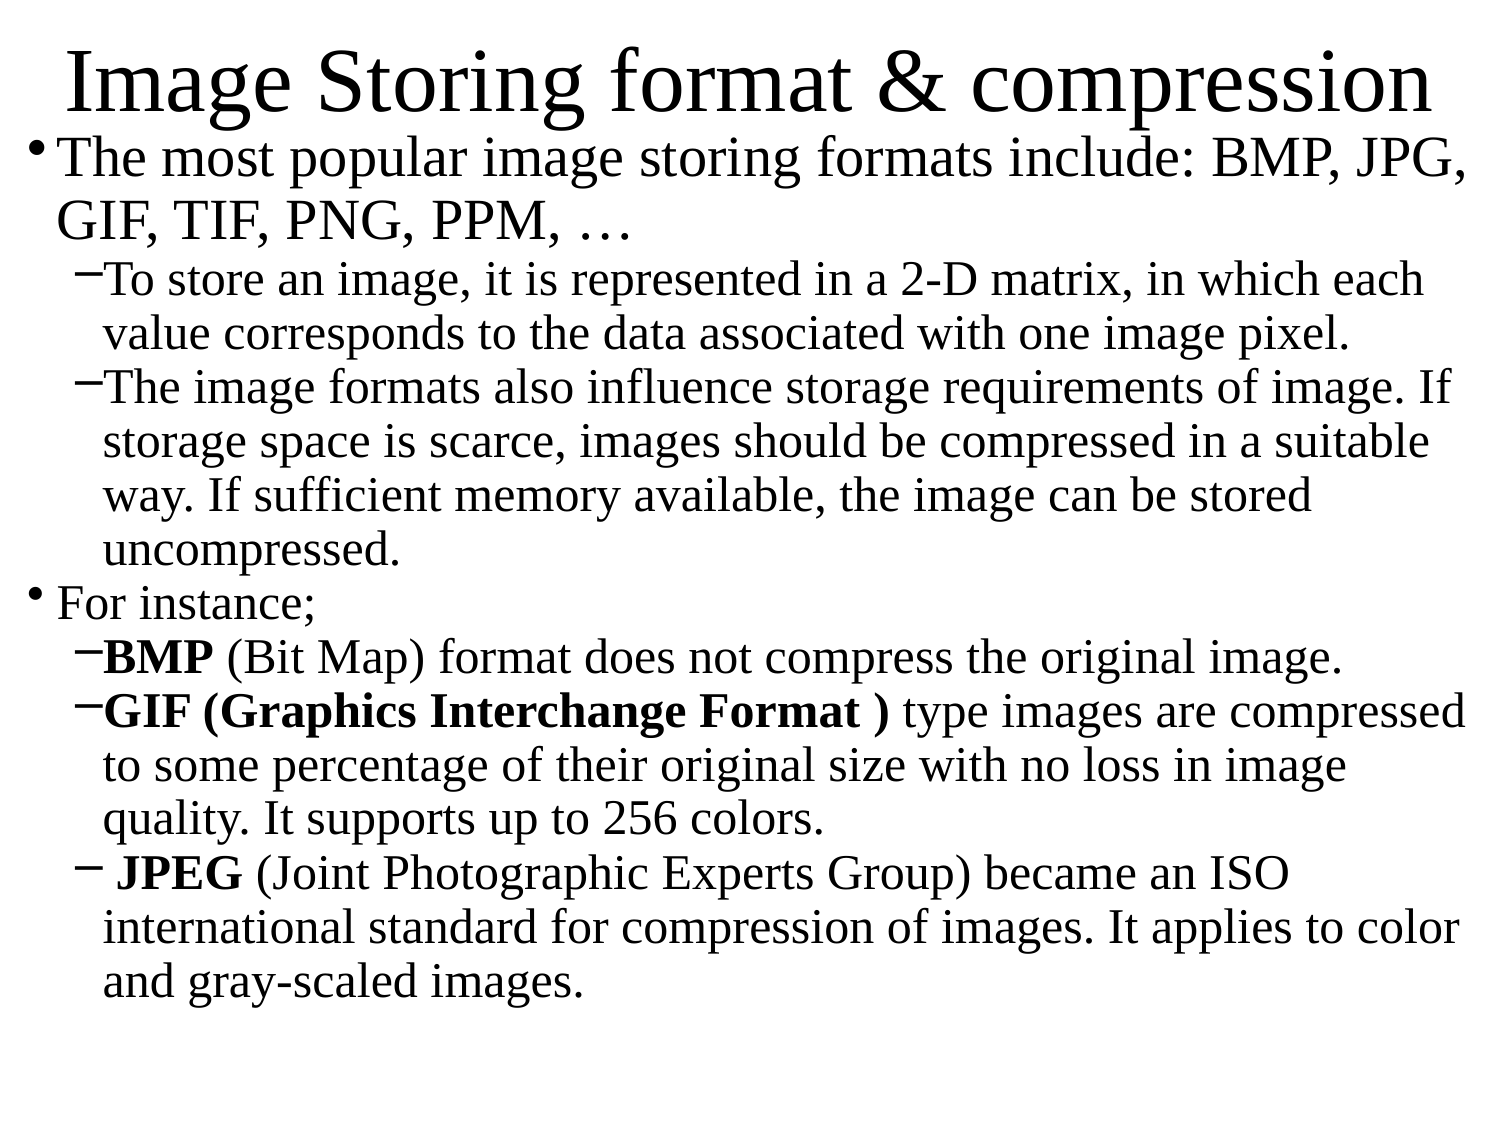

# Image Storing format & compression
The most popular image storing formats include: BMP, JPG, GIF, TIF, PNG, PPM, …
To store an image, it is represented in a 2-D matrix, in which each value corresponds to the data associated with one image pixel.
The image formats also influence storage requirements of image. If storage space is scarce, images should be compressed in a suitable way. If sufficient memory available, the image can be stored uncompressed.
For instance;
BMP (Bit Map) format does not compress the original image.
GIF (Graphics Interchange Format ) type images are compressed to some percentage of their original size with no loss in image quality. It supports up to 256 colors.
 JPEG (Joint Photographic Experts Group) became an ISO international standard for compression of images. It applies to color and gray-scaled images.
39